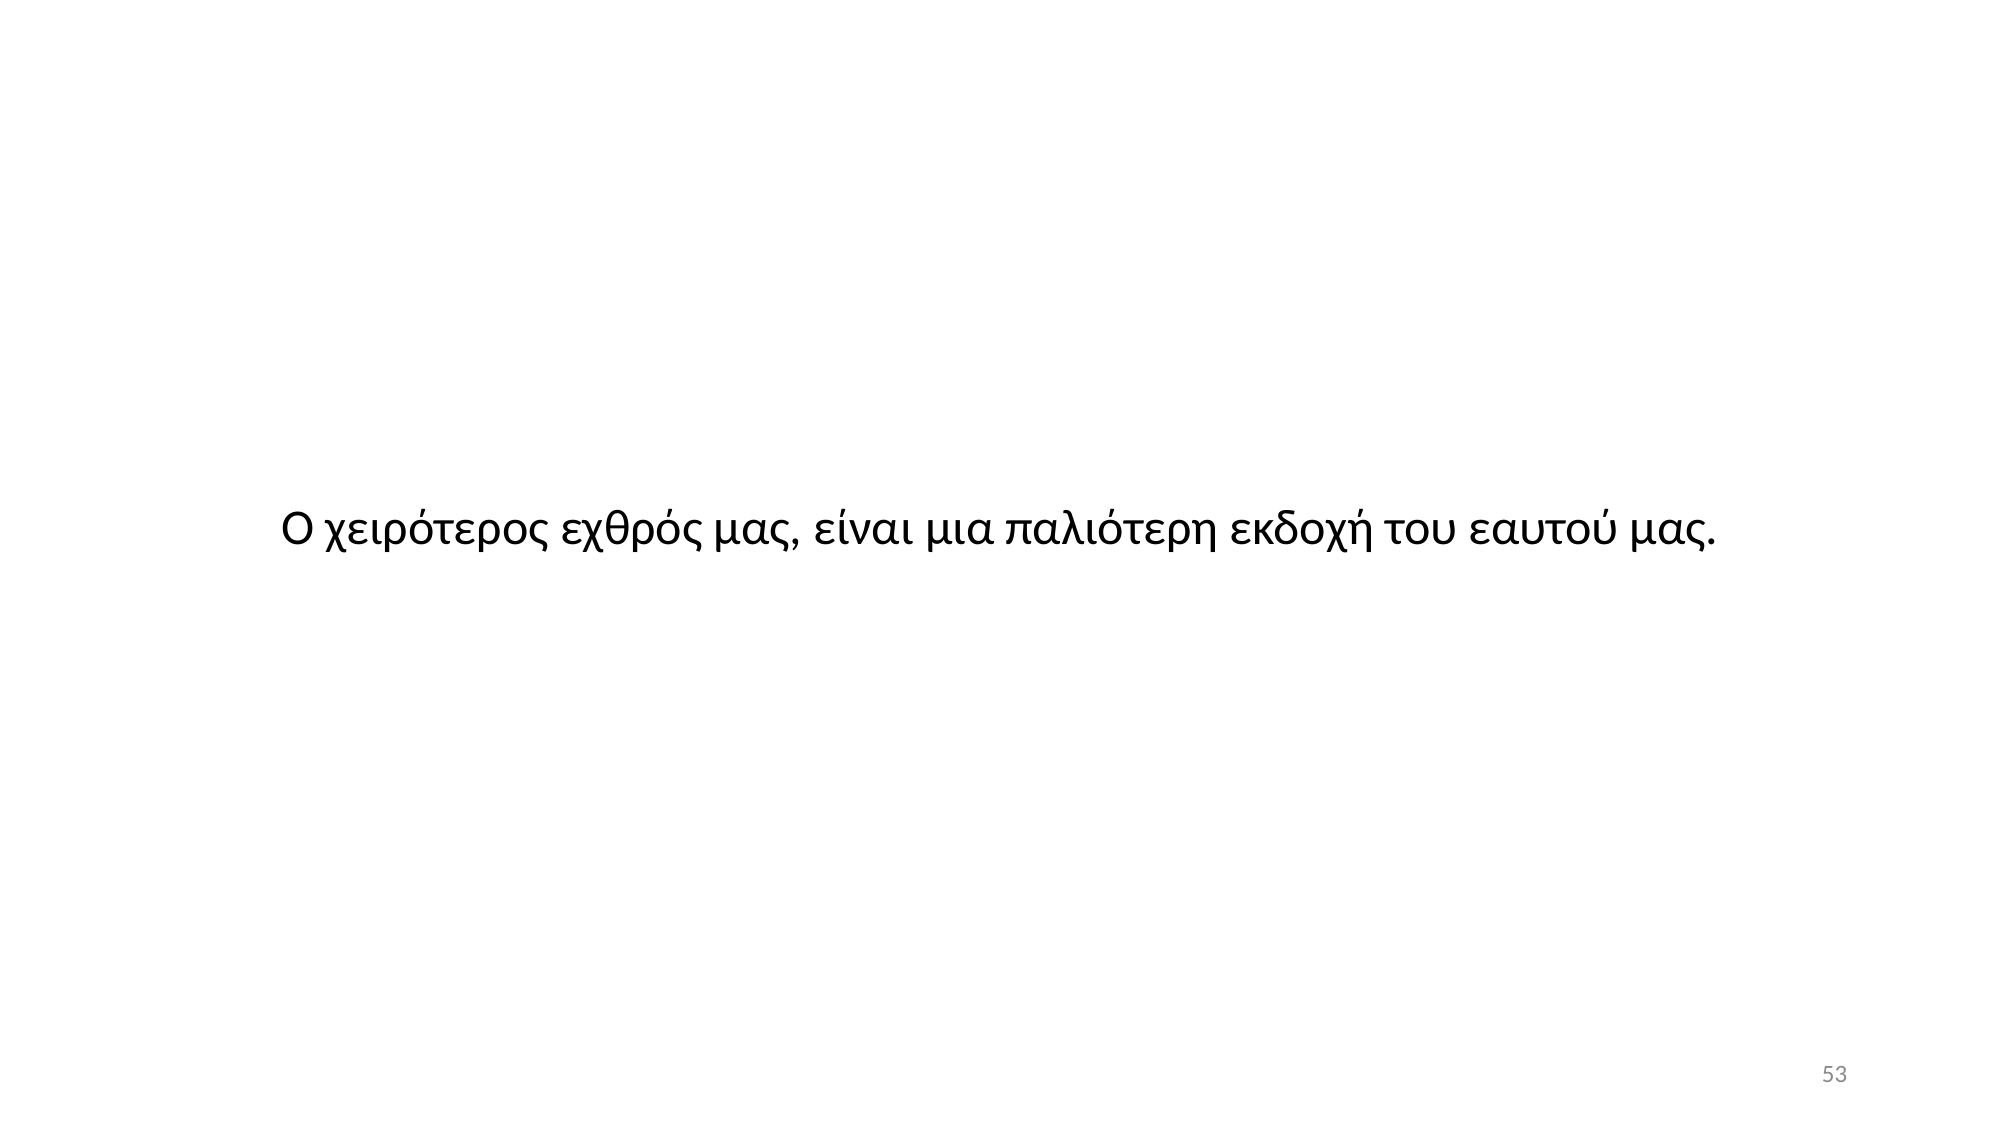

Ο χειρότερος εχθρός μας, είναι μια παλιότερη εκδοχή του εαυτού μας.
53